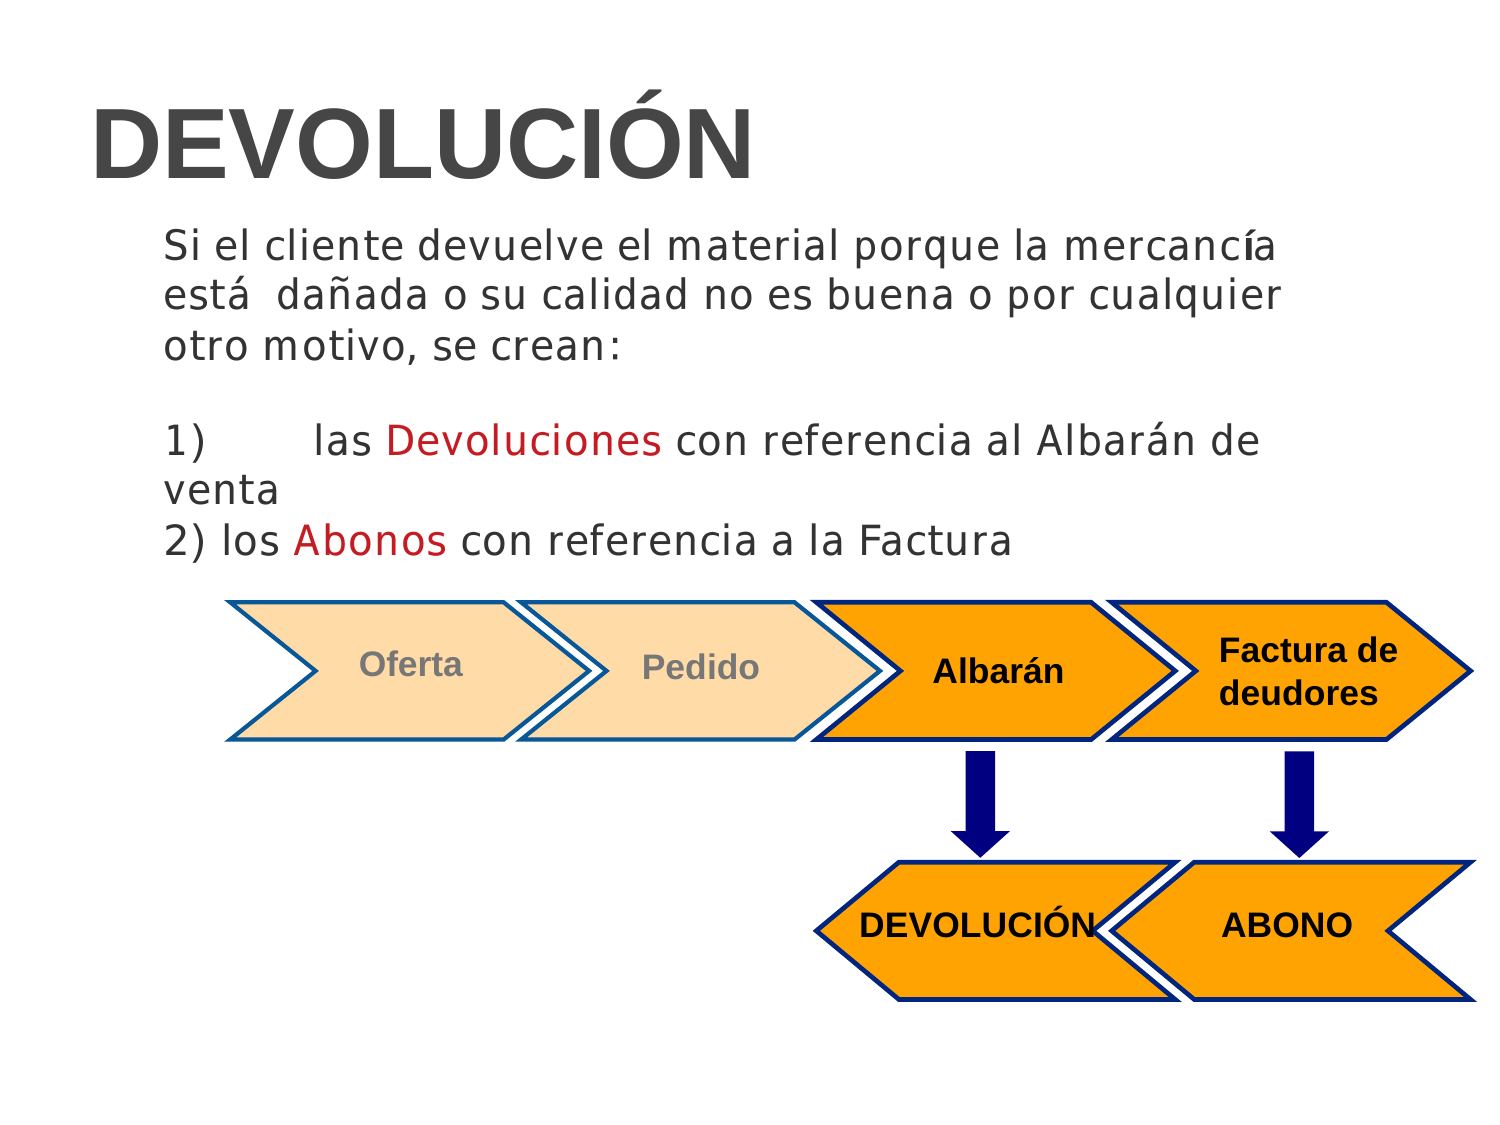

# DEVOLUCIÓN
	Si el cliente devuelve el material porque la mercancía está  dañada o su calidad no es buena o por cualquier otro motivo, se crean:

	1) 	las Devoluciones con referencia al Albarán de venta
	2) los Abonos con referencia a la Factura

Factura de
deudores
Oferta
Pedido
Albarán

ABONO
DEVOLUCIÓN